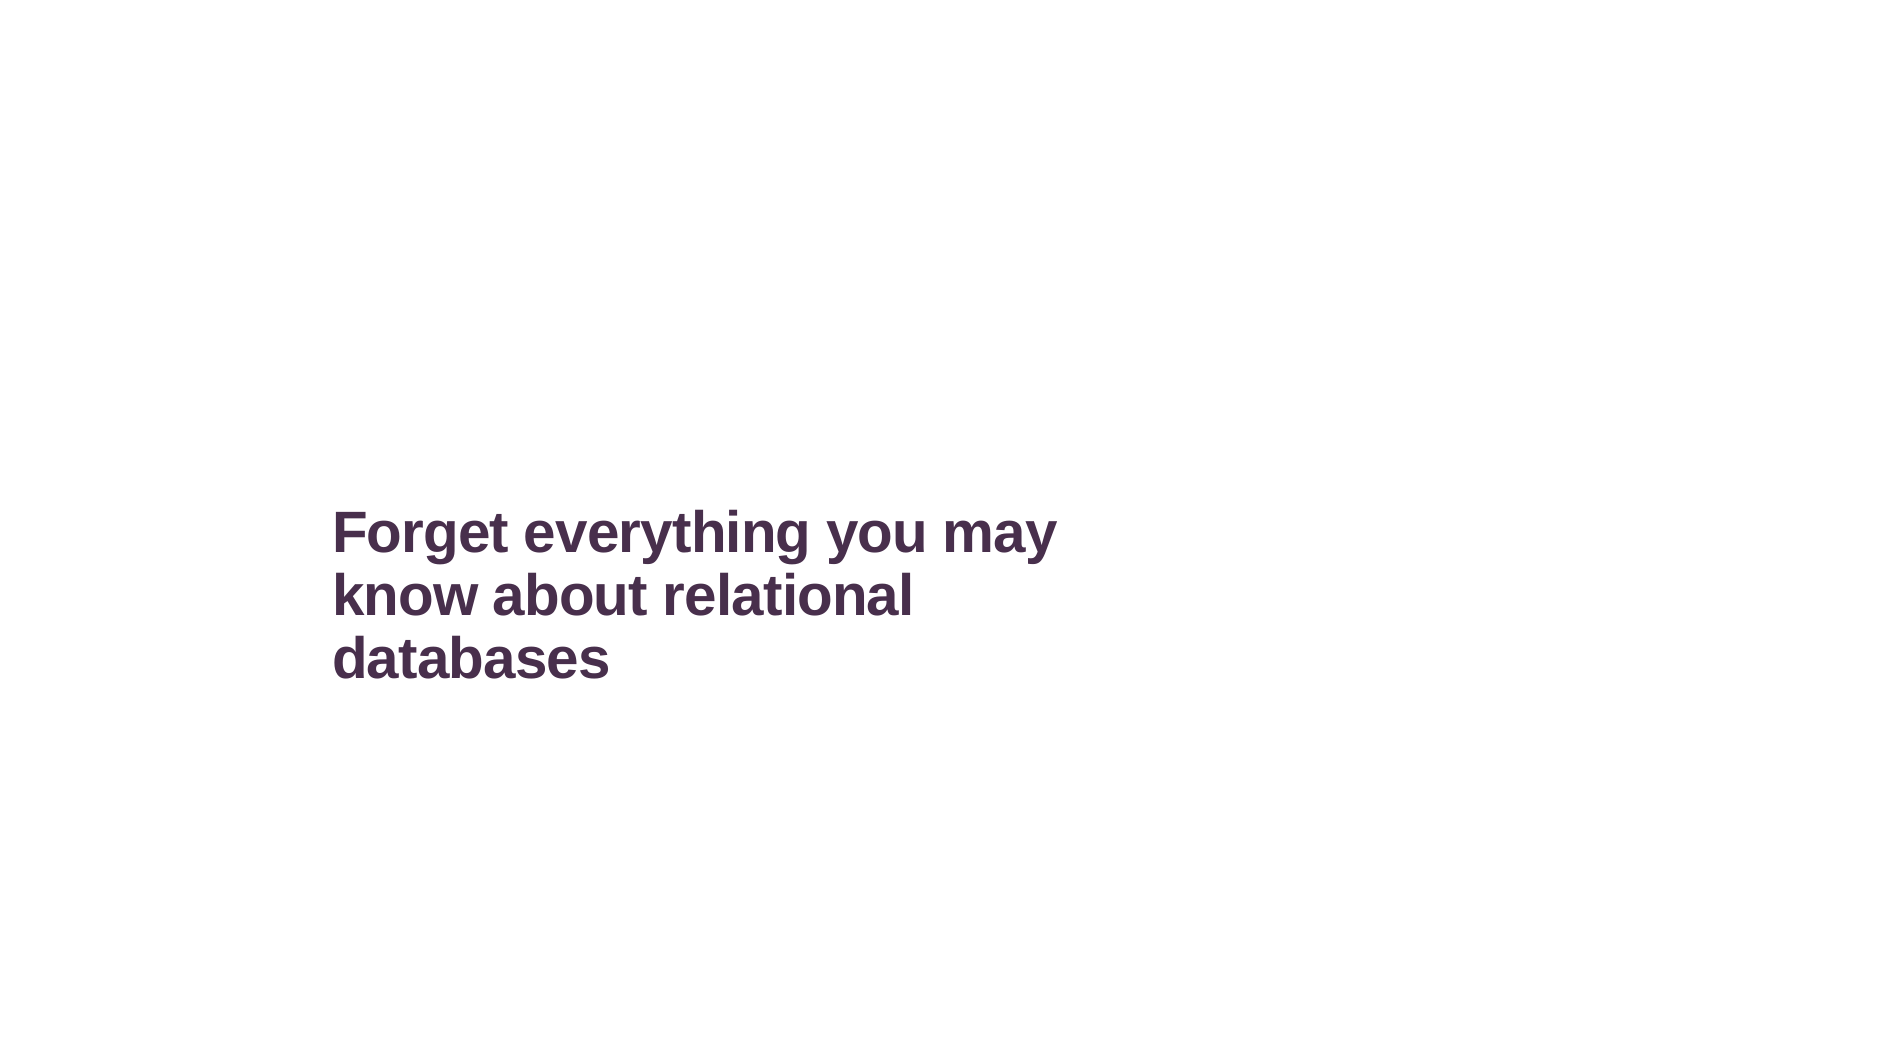

Forget everything you may know about relational databases